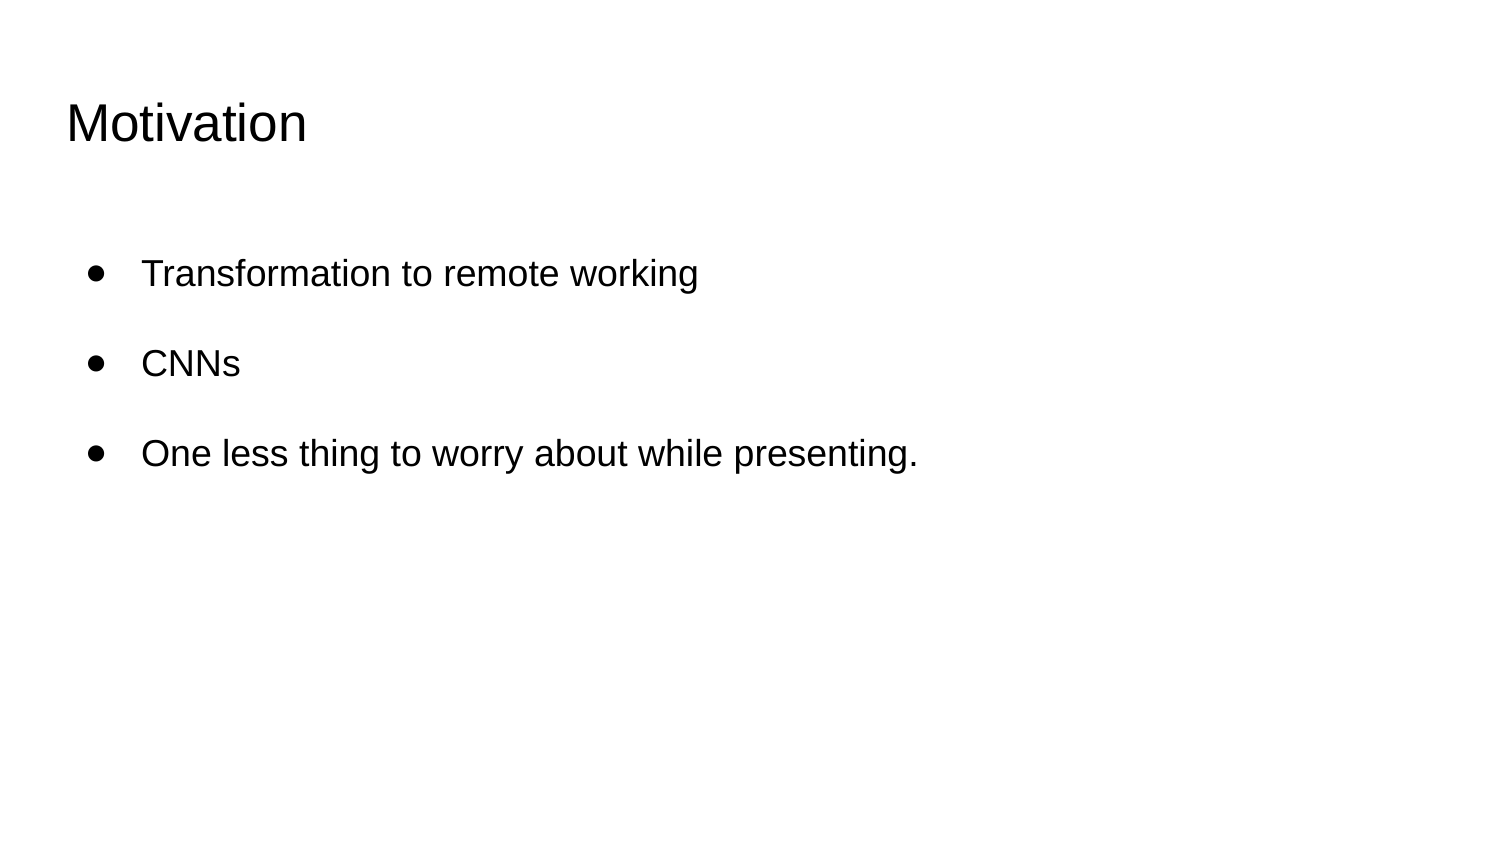

# Motivation
Transformation to remote working
CNNs
One less thing to worry about while presenting.